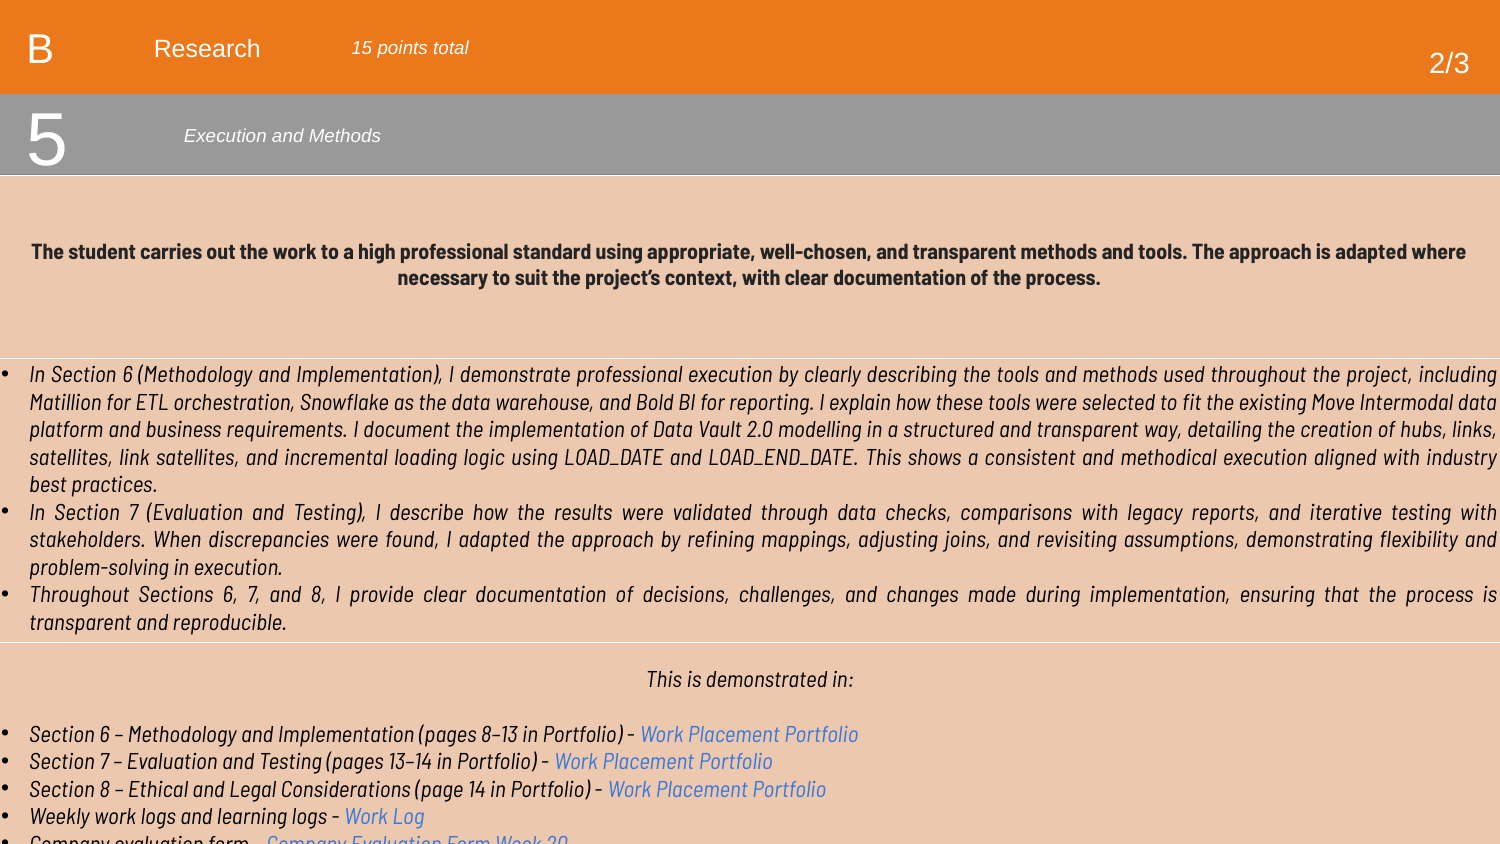

# B
Research
15 points total
2/3
5
Execution and Methods
| The student carries out the work to a high professional standard using appropriate, well-chosen, and transparent methods and tools. The approach is adapted where necessary to suit the project’s context, with clear documentation of the process. |
| --- |
| In Section 6 (Methodology and Implementation), I demonstrate professional execution by clearly describing the tools and methods used throughout the project, including Matillion for ETL orchestration, Snowflake as the data warehouse, and Bold BI for reporting. I explain how these tools were selected to fit the existing Move Intermodal data platform and business requirements. I document the implementation of Data Vault 2.0 modelling in a structured and transparent way, detailing the creation of hubs, links, satellites, link satellites, and incremental loading logic using LOAD\_DATE and LOAD\_END\_DATE. This shows a consistent and methodical execution aligned with industry best practices. In Section 7 (Evaluation and Testing), I describe how the results were validated through data checks, comparisons with legacy reports, and iterative testing with stakeholders. When discrepancies were found, I adapted the approach by refining mappings, adjusting joins, and revisiting assumptions, demonstrating flexibility and problem-solving in execution. Throughout Sections 6, 7, and 8, I provide clear documentation of decisions, challenges, and changes made during implementation, ensuring that the process is transparent and reproducible. |
| This is demonstrated in: Section 6 – Methodology and Implementation (pages 8–13 in Portfolio) - Work Placement Portfolio Section 7 – Evaluation and Testing (pages 13–14 in Portfolio) - Work Placement Portfolio Section 8 – Ethical and Legal Considerations (page 14 in Portfolio) - Work Placement Portfolio Weekly work logs and learning logs - Work Log Company evaluation form - Company Evaluation Form Week 20 |